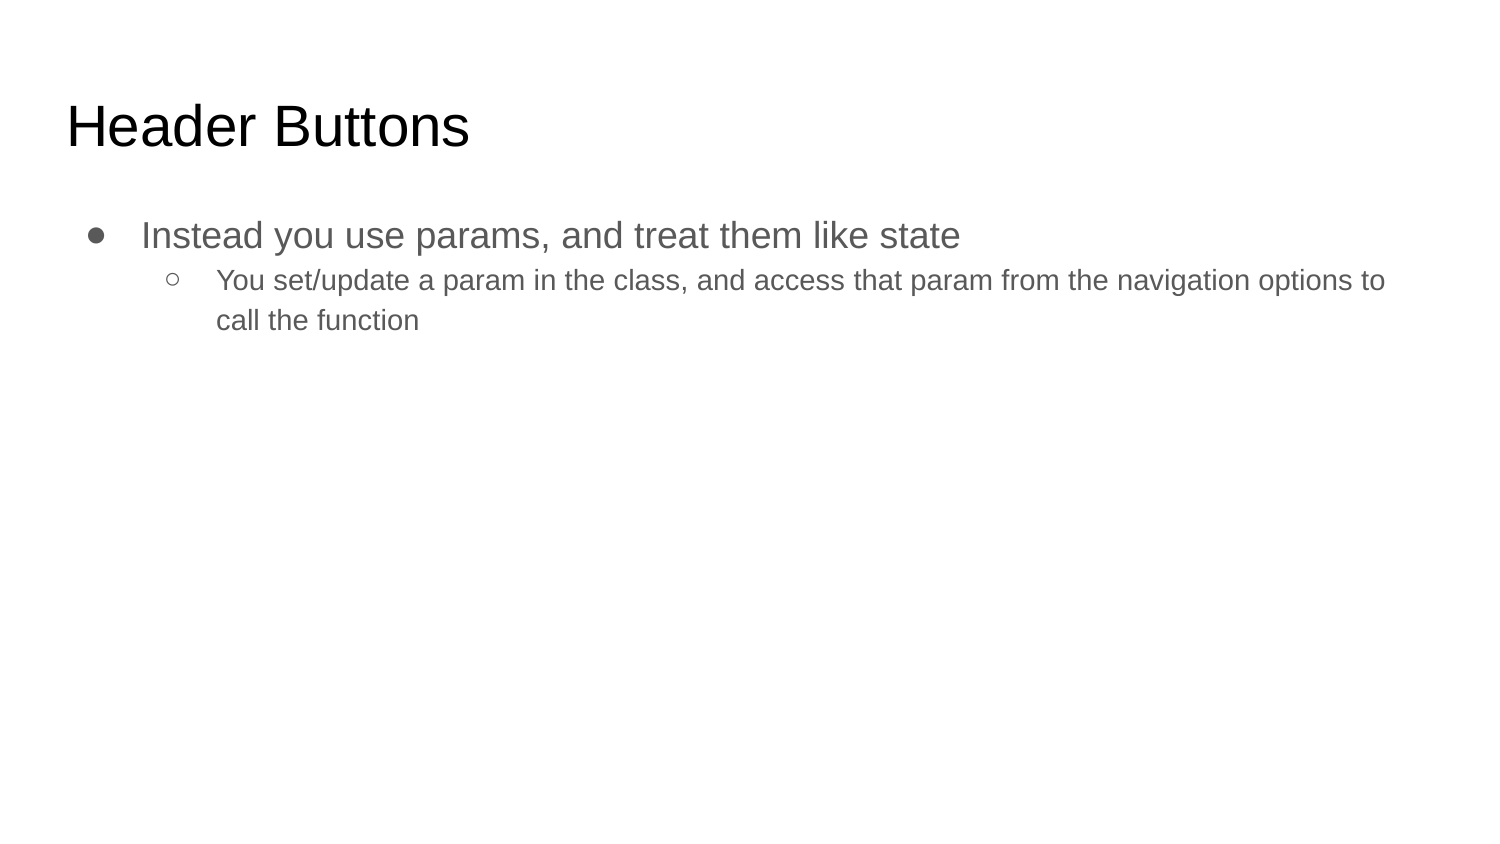

# Header Buttons
Instead you use params, and treat them like state
You set/update a param in the class, and access that param from the navigation options to call the function